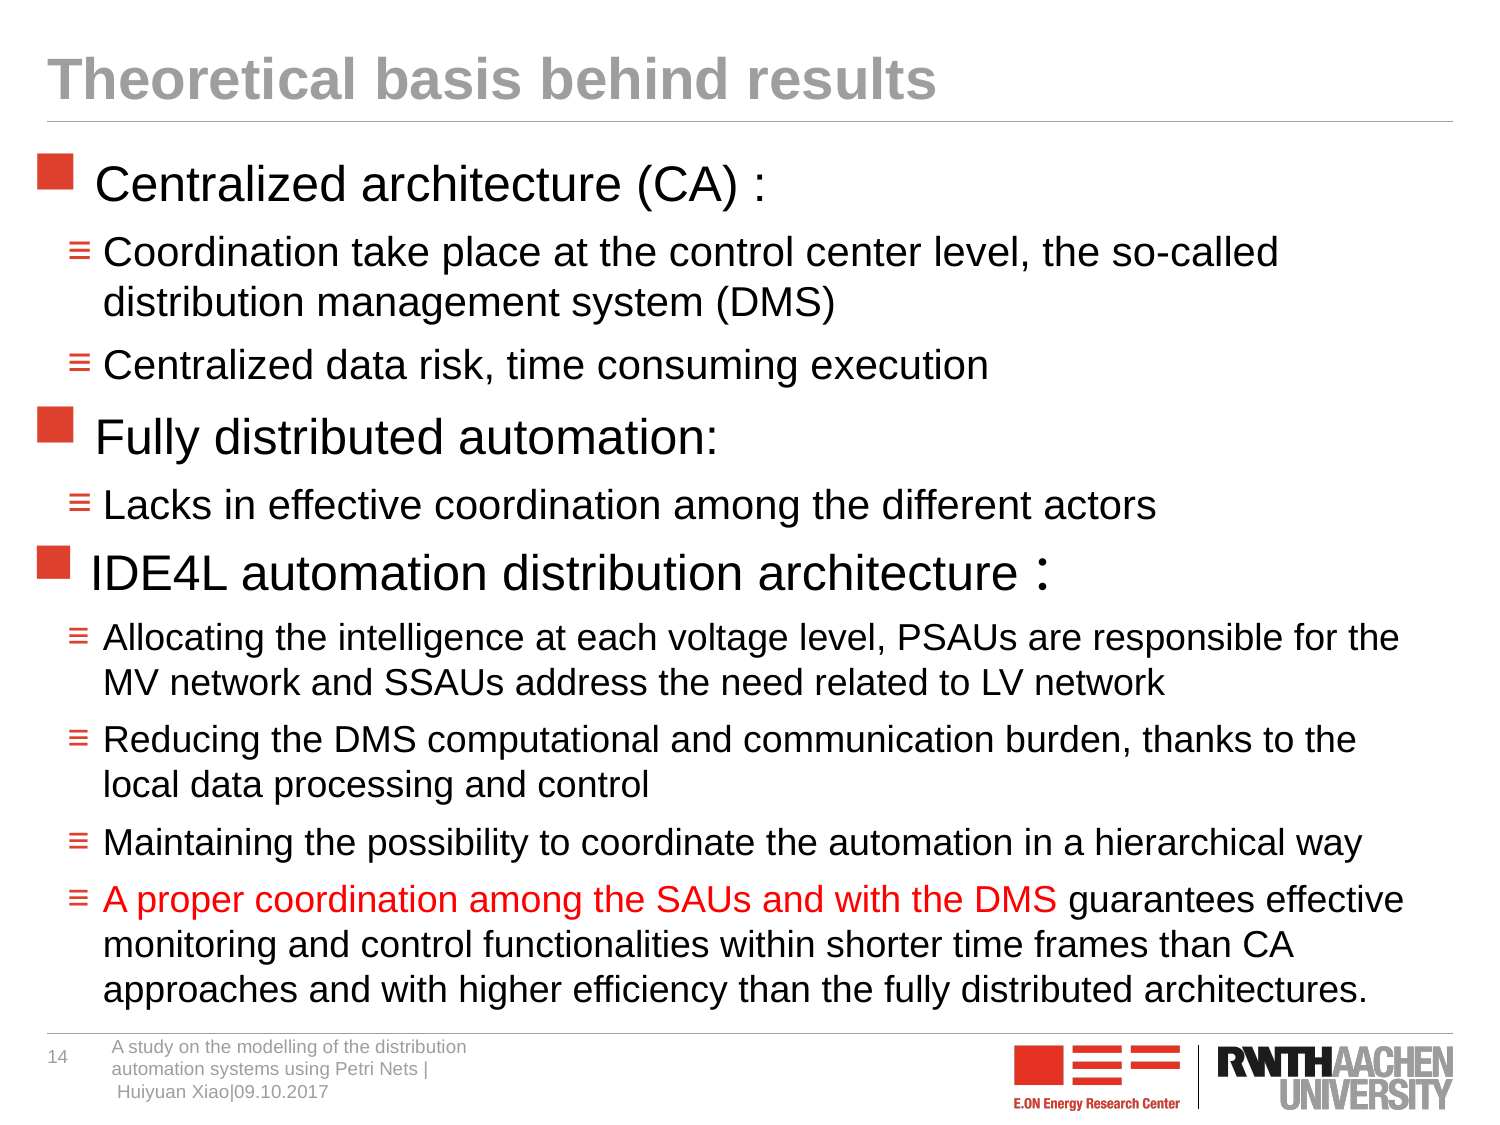

# Theoretical basis behind results
 Centralized architecture (CA) :
Coordination take place at the control center level, the so-called distribution management system (DMS)
Centralized data risk, time consuming execution
 Fully distributed automation:
Lacks in effective coordination among the different actors
 IDE4L automation distribution architecture：
Allocating the intelligence at each voltage level, PSAUs are responsible for the MV network and SSAUs address the need related to LV network
Reducing the DMS computational and communication burden, thanks to the local data processing and control
Maintaining the possibility to coordinate the automation in a hierarchical way
A proper coordination among the SAUs and with the DMS guarantees effective monitoring and control functionalities within shorter time frames than CA approaches and with higher efficiency than the fully distributed architectures.